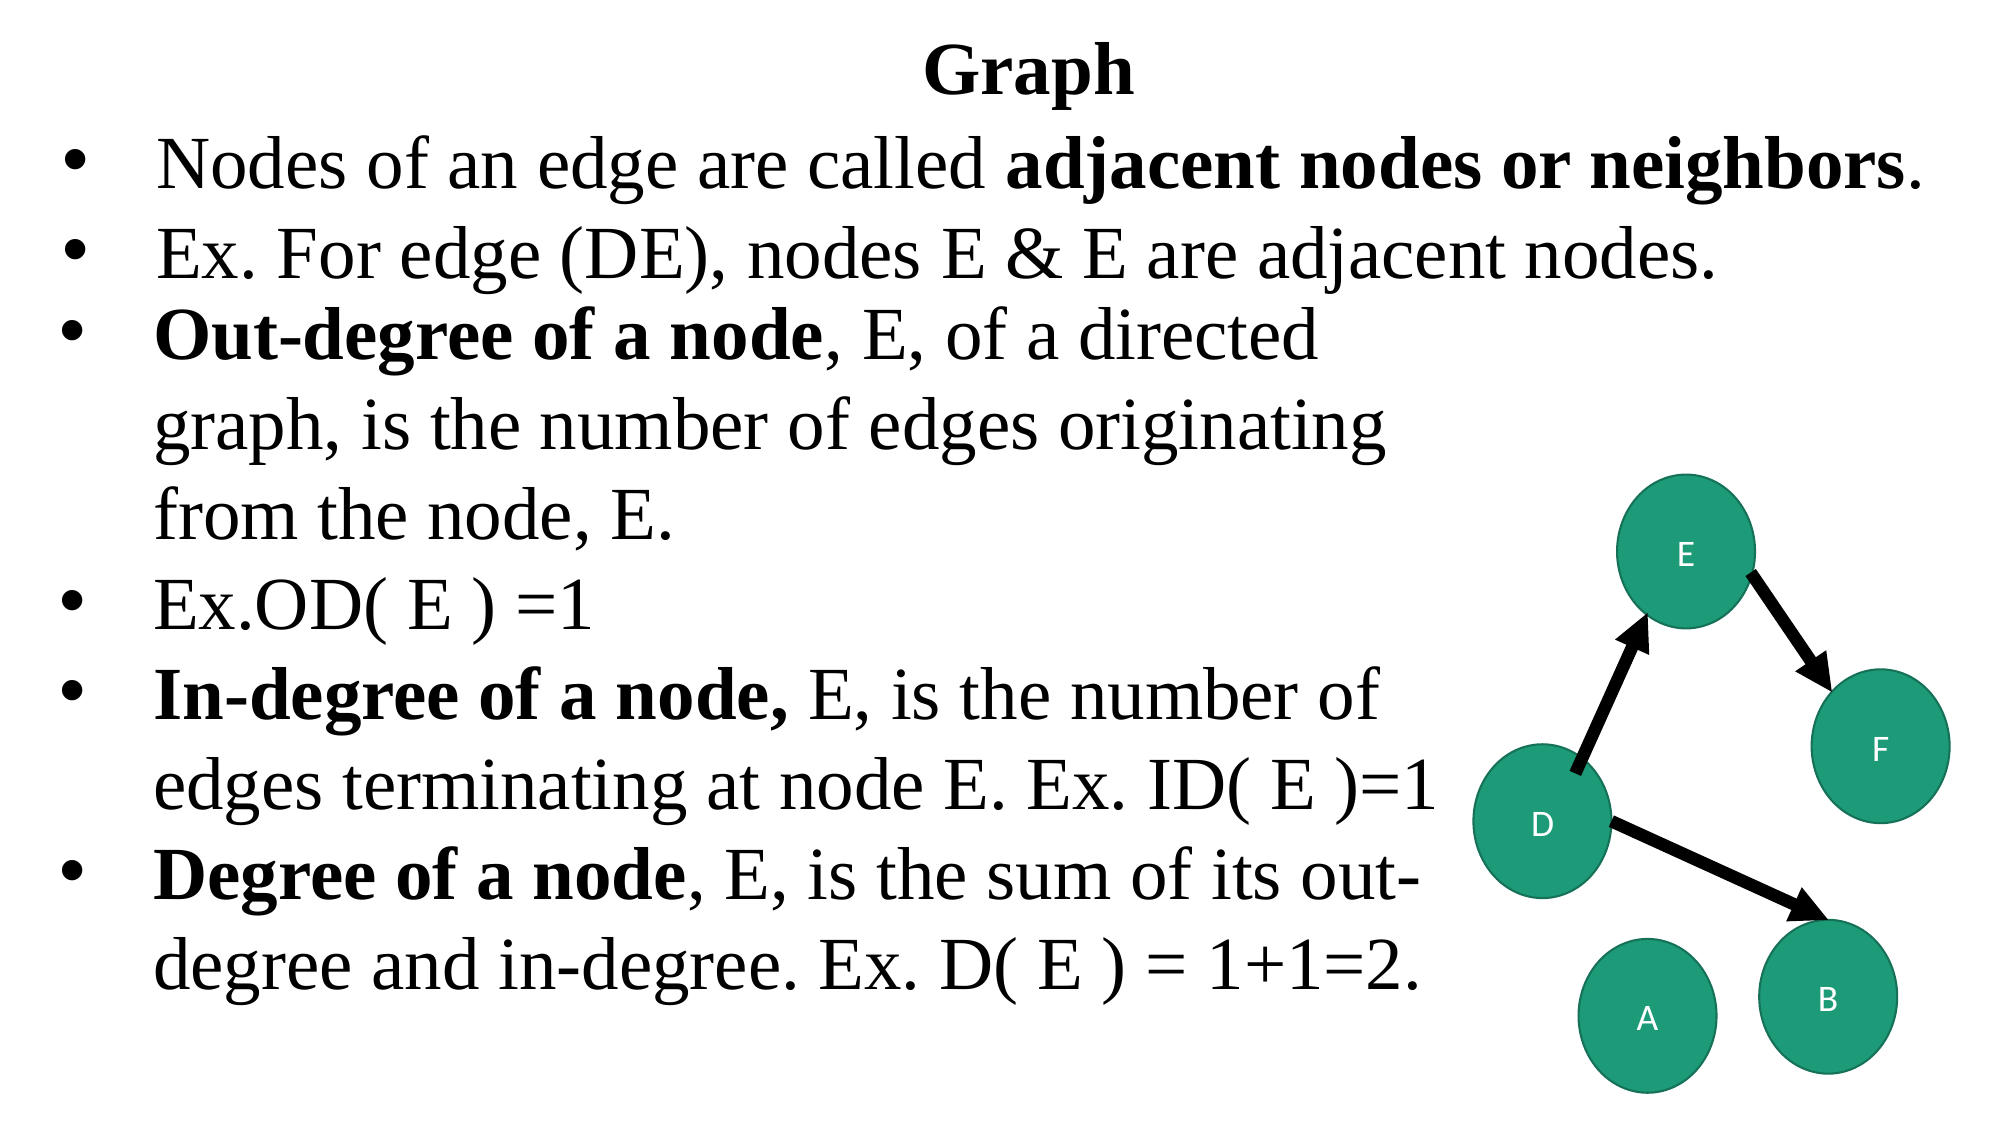

Graph
Nodes of an edge are called adjacent nodes or neighbors.
Ex. For edge (DE), nodes E & E are adjacent nodes.
Out-degree of a node, E, of a directed graph, is the number of edges originating from the node, E.
Ex.OD( E ) =1
In-degree of a node, E, is the number of edges terminating at node E. Ex. ID( E )=1
Degree of a node, E, is the sum of its out-degree and in-degree. Ex. D( E ) = 1+1=2.
E
F
D
A

B